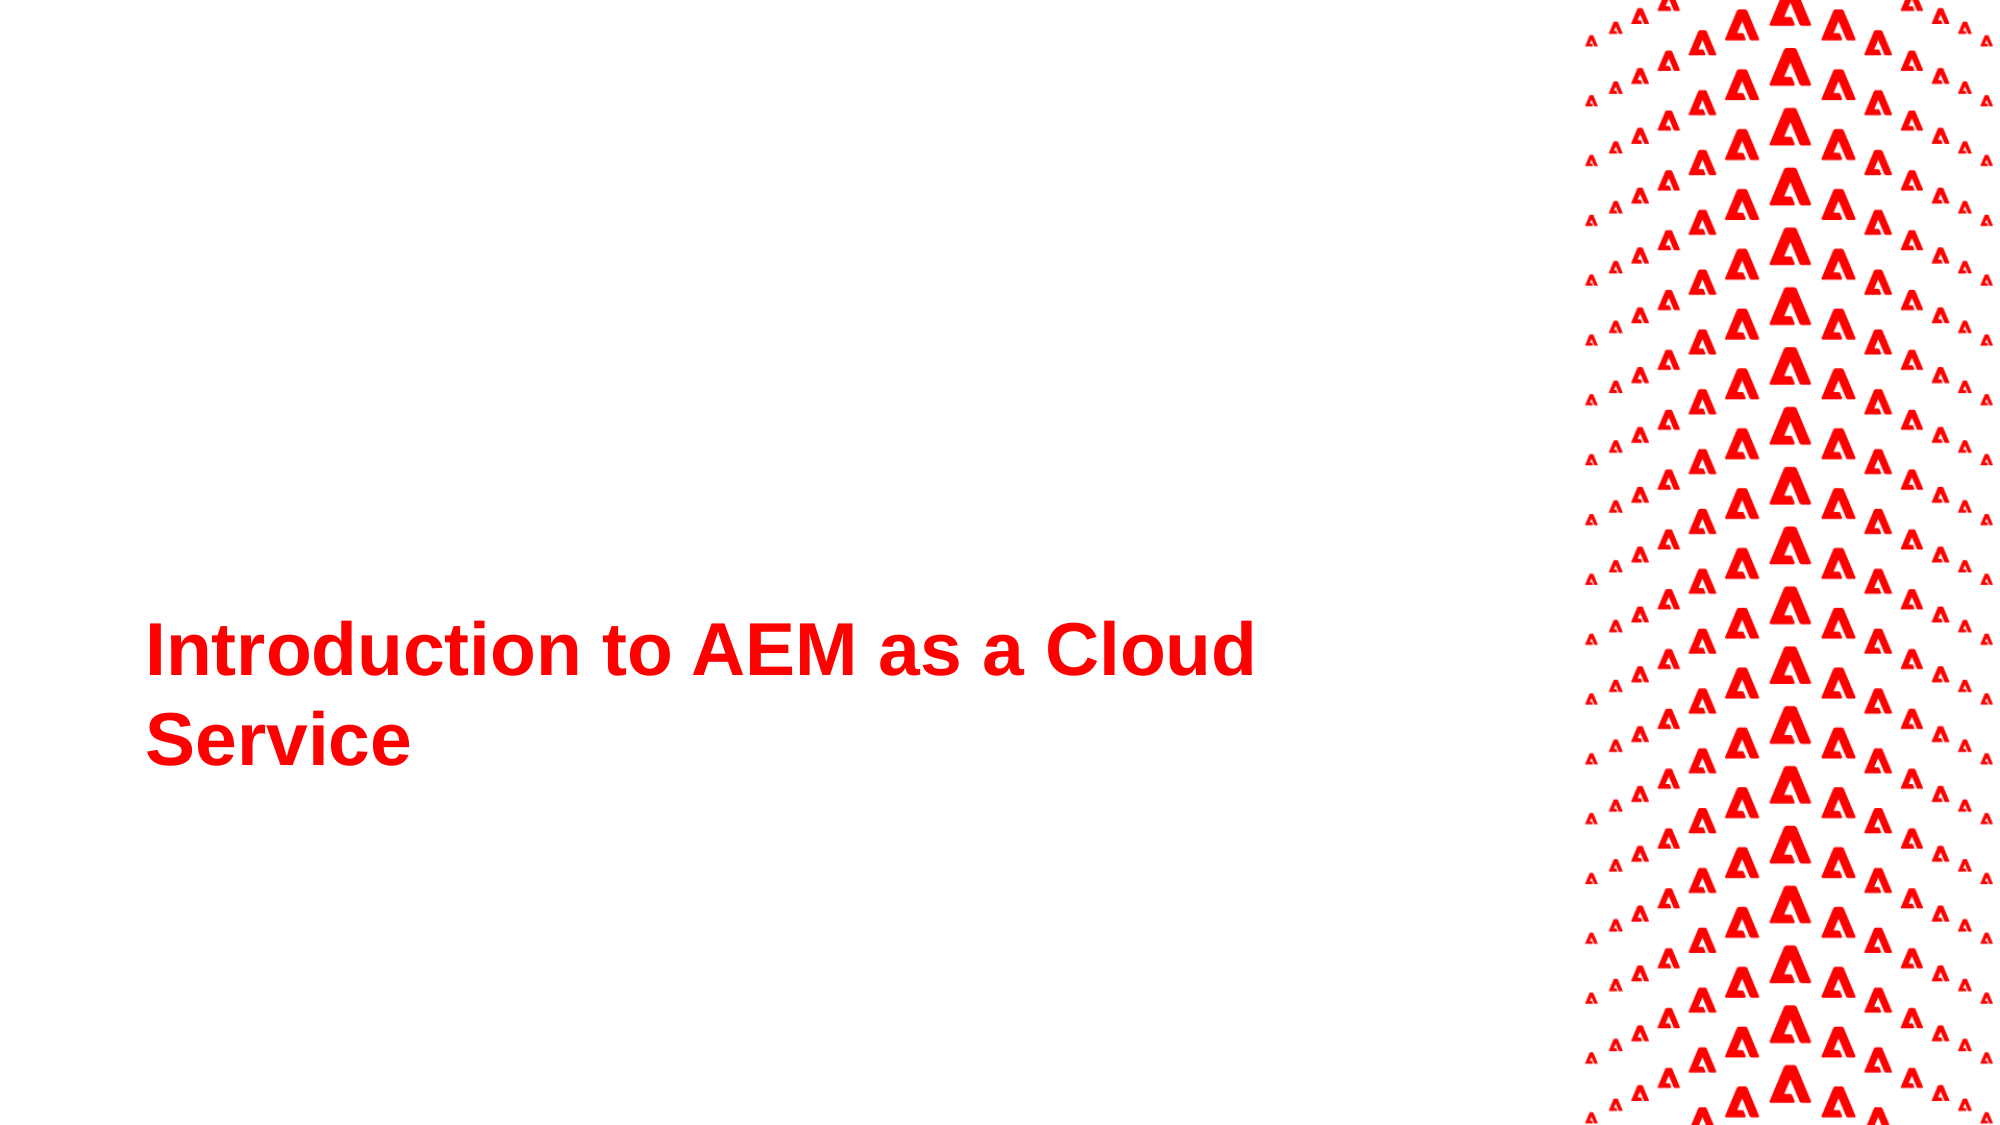

Introduction to AEM as a Cloud Service